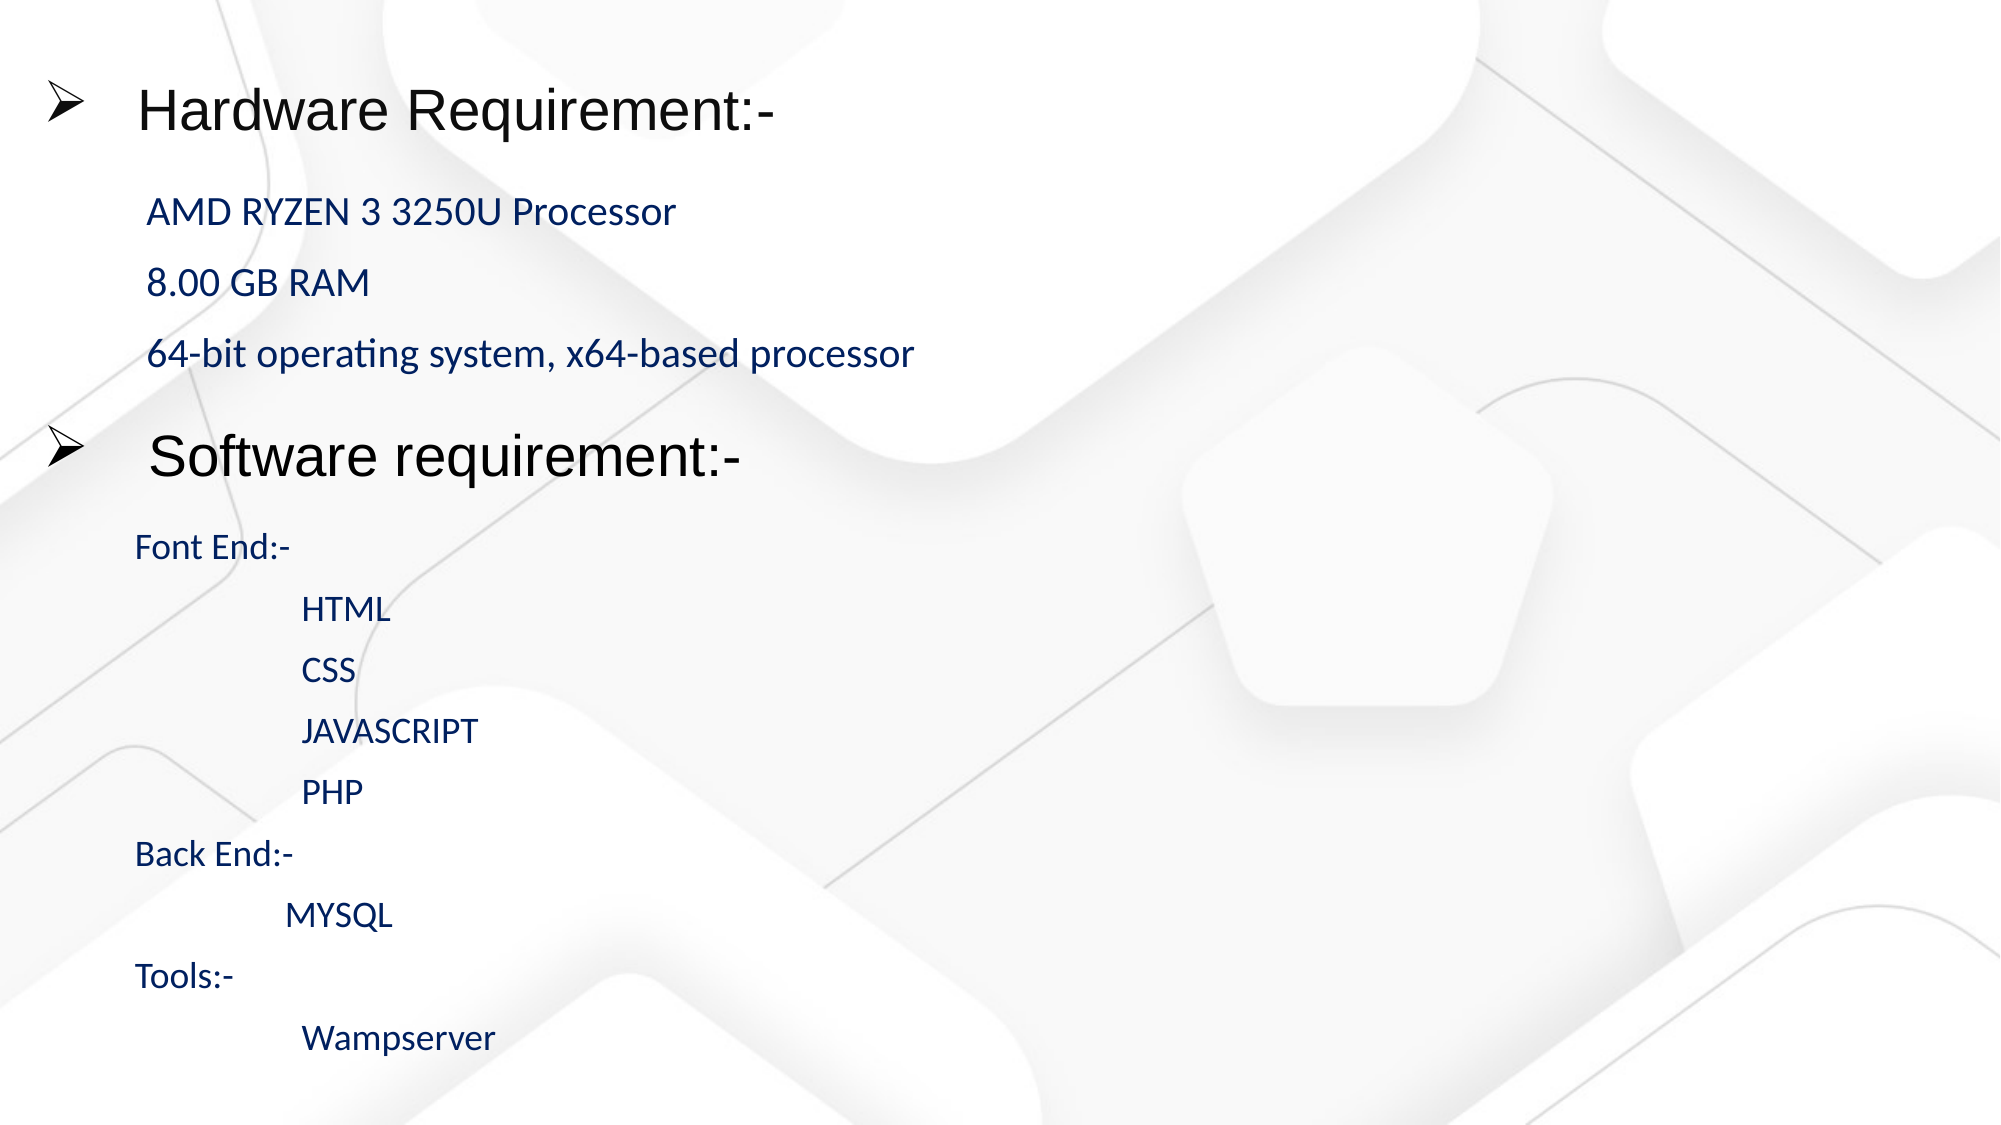

# Hardware Requirement:-
AMD RYZEN 3 3250U Processor
8.00 GB RAM
64-bit operating system, x64-based processor

   Software requirement:-
Font End:-
	  HTML
	  CSS
	  JAVASCRIPT
	  PHP
Back End:-
	MYSQL
Tools:-
	  Wampserver